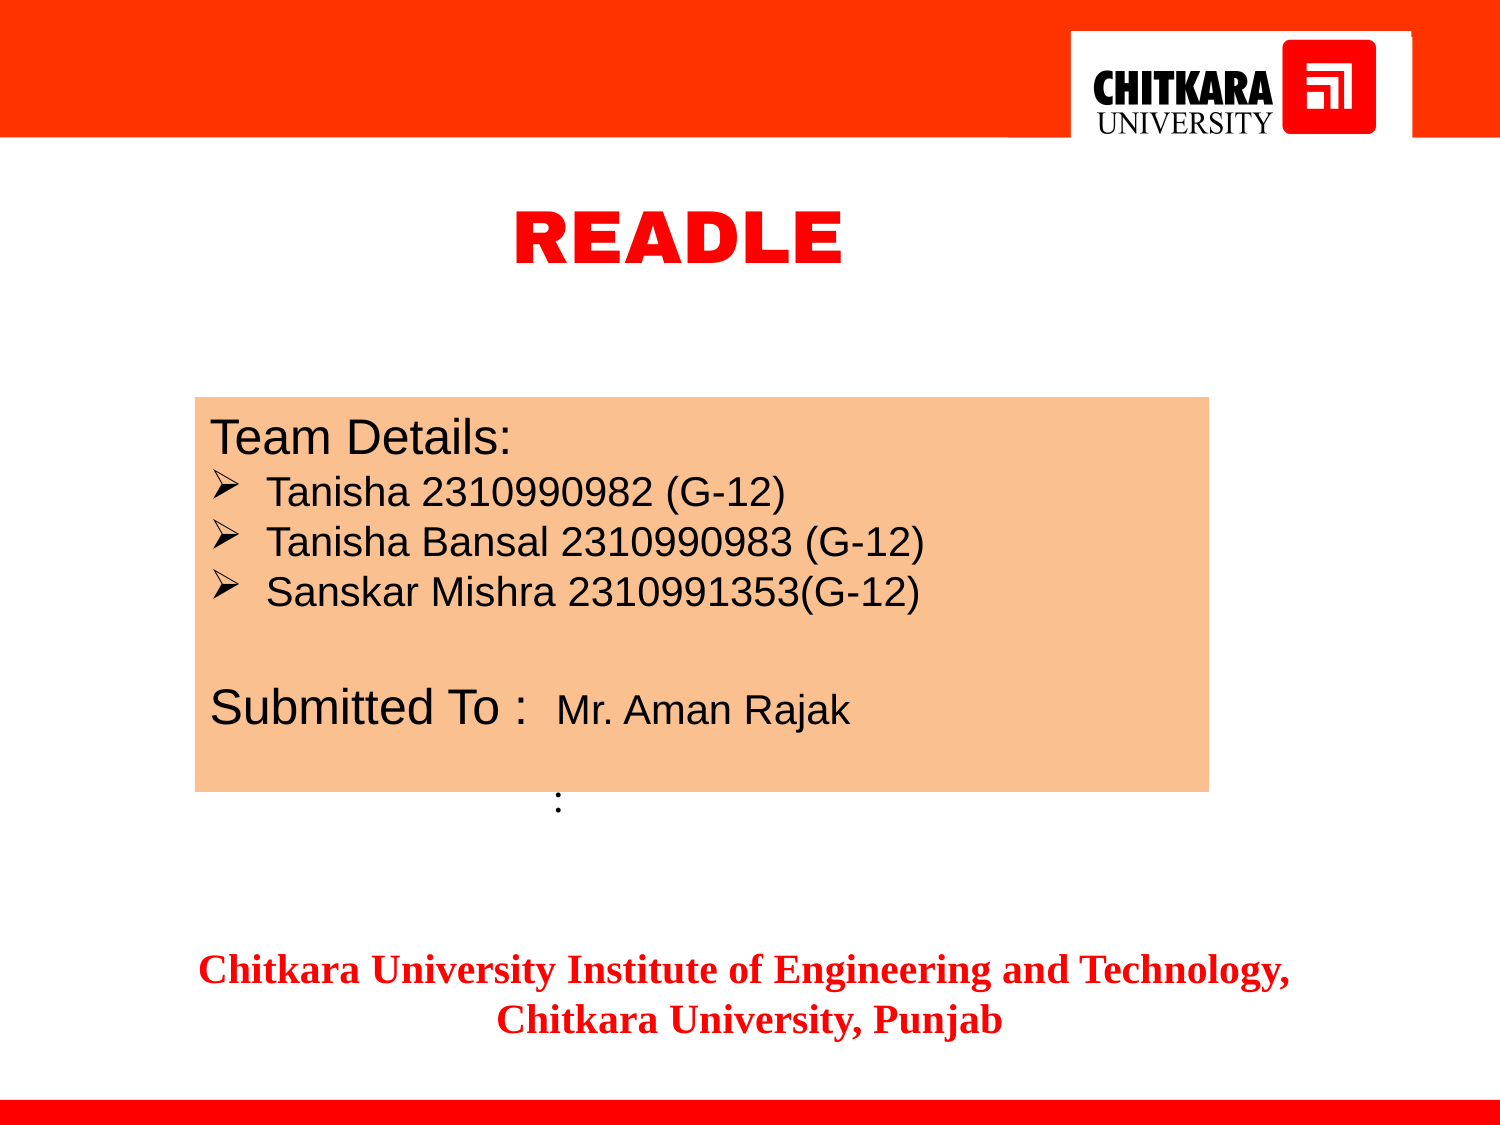

READLE
Team Details:
Tanisha 2310990982 (G-12)
Tanisha Bansal 2310990983 (G-12)
Sanskar Mishra 2310991353(G-12)

Submitted To :  Mr. Aman Rajak

:

Chitkara University Institute of Engineering and Technology,
Chitkara University, Punjab